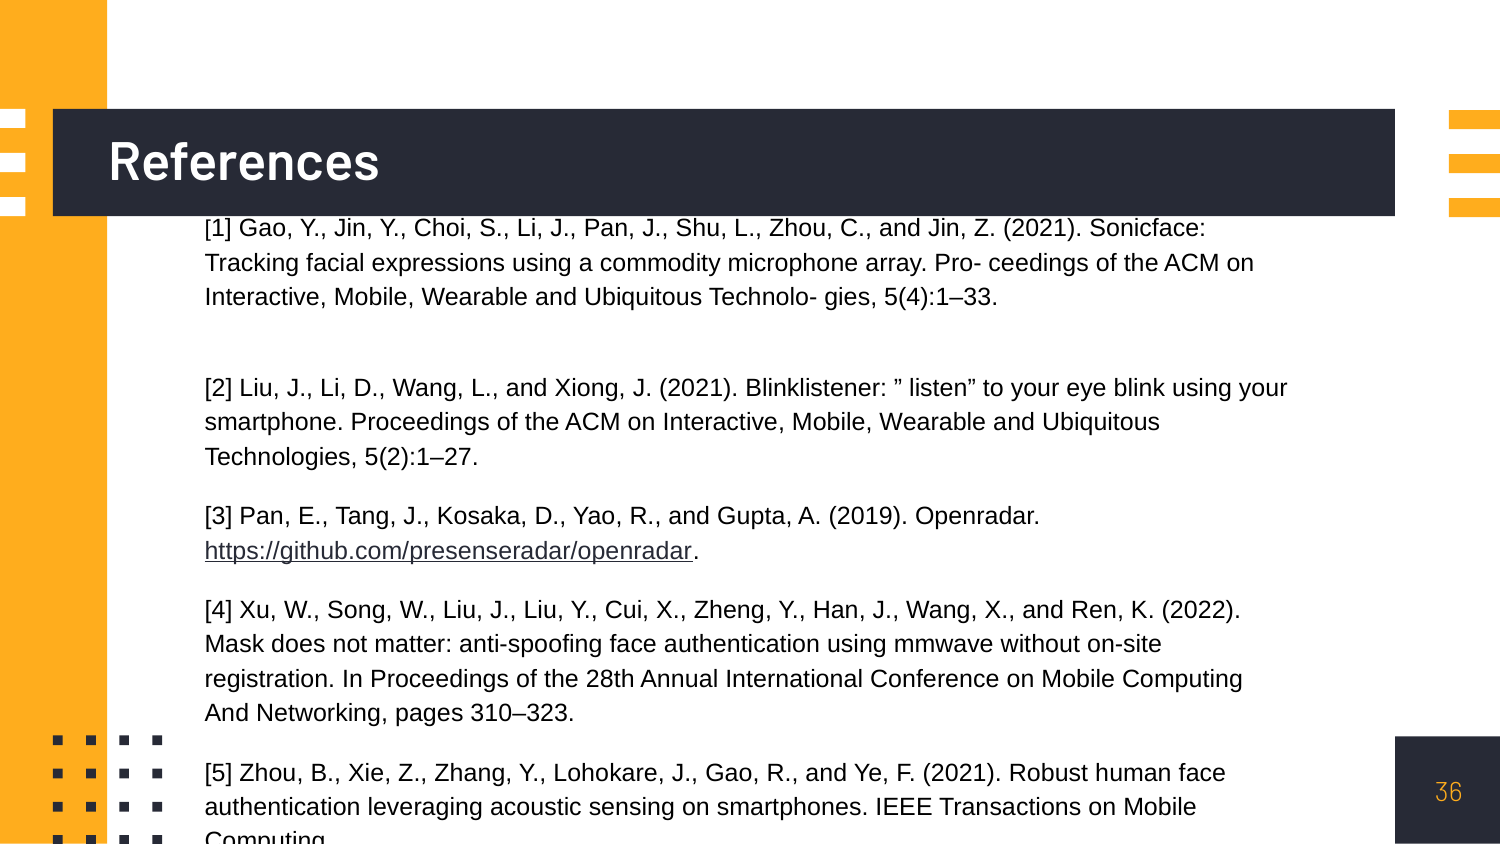

# References
[1] Gao, Y., Jin, Y., Choi, S., Li, J., Pan, J., Shu, L., Zhou, C., and Jin, Z. (2021). Sonicface: Tracking facial expressions using a commodity microphone array. Pro- ceedings of the ACM on Interactive, Mobile, Wearable and Ubiquitous Technolo- gies, 5(4):1–33.
[2] Liu, J., Li, D., Wang, L., and Xiong, J. (2021). Blinklistener: ” listen” to your eye blink using your smartphone. Proceedings of the ACM on Interactive, Mobile, Wearable and Ubiquitous Technologies, 5(2):1–27.
[3] Pan, E., Tang, J., Kosaka, D., Yao, R., and Gupta, A. (2019). Openradar. https://github.com/presenseradar/openradar.
[4] Xu, W., Song, W., Liu, J., Liu, Y., Cui, X., Zheng, Y., Han, J., Wang, X., and Ren, K. (2022). Mask does not matter: anti-spoofing face authentication using mmwave without on-site registration. In Proceedings of the 28th Annual International Conference on Mobile Computing And Networking, pages 310–323.
[5] Zhou, B., Xie, Z., Zhang, Y., Lohokare, J., Gao, R., and Ye, F. (2021). Robust human face authentication leveraging acoustic sensing on smartphones. IEEE Transactions on Mobile Computing.

36